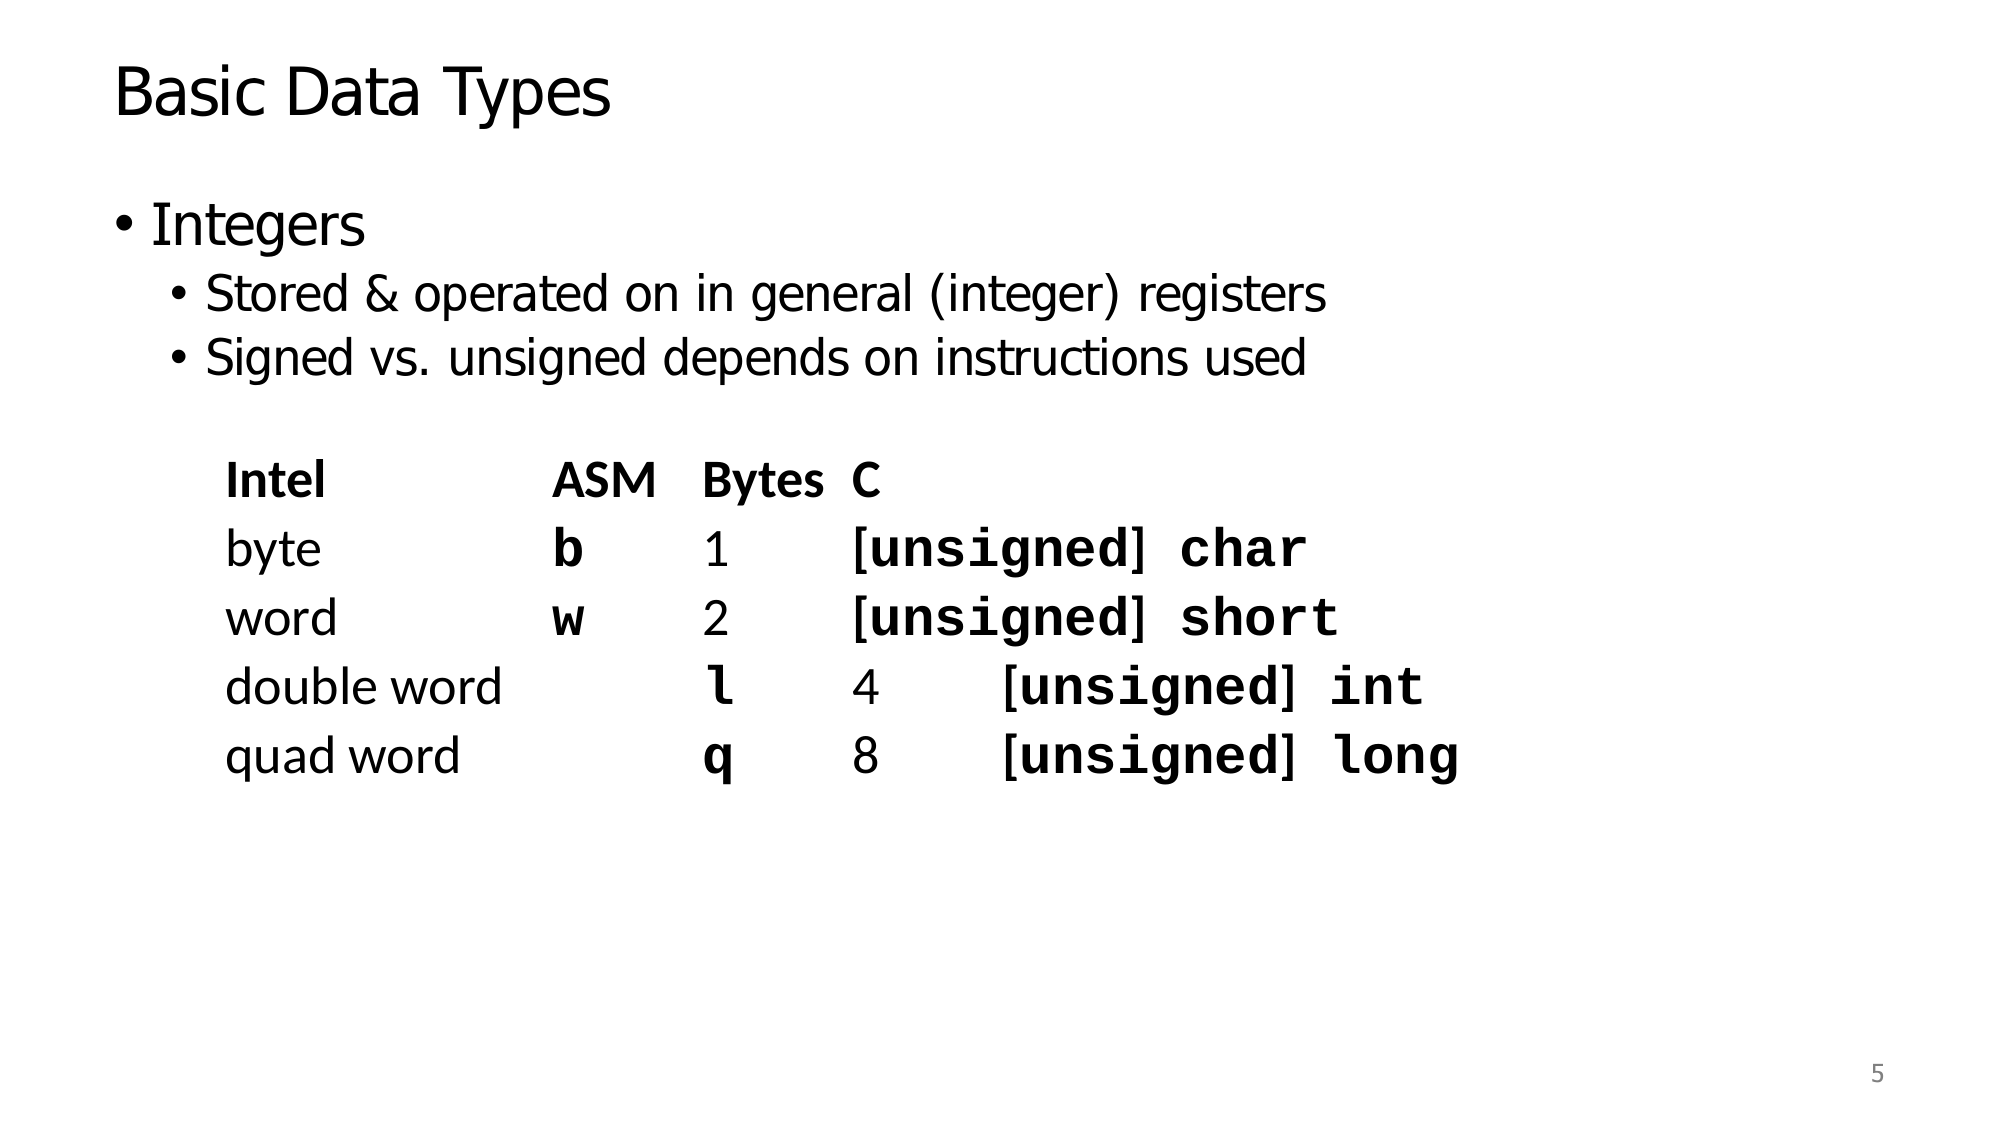

# Basic Data Types
Integers
Stored & operated on in general (integer) registers
Signed vs. unsigned depends on instructions used
Intel		ASM	Bytes	C
byte		b	1	[unsigned] char
word		w	2	[unsigned] short
double word		l	4	[unsigned] int
quad word		q	8	[unsigned] long

5